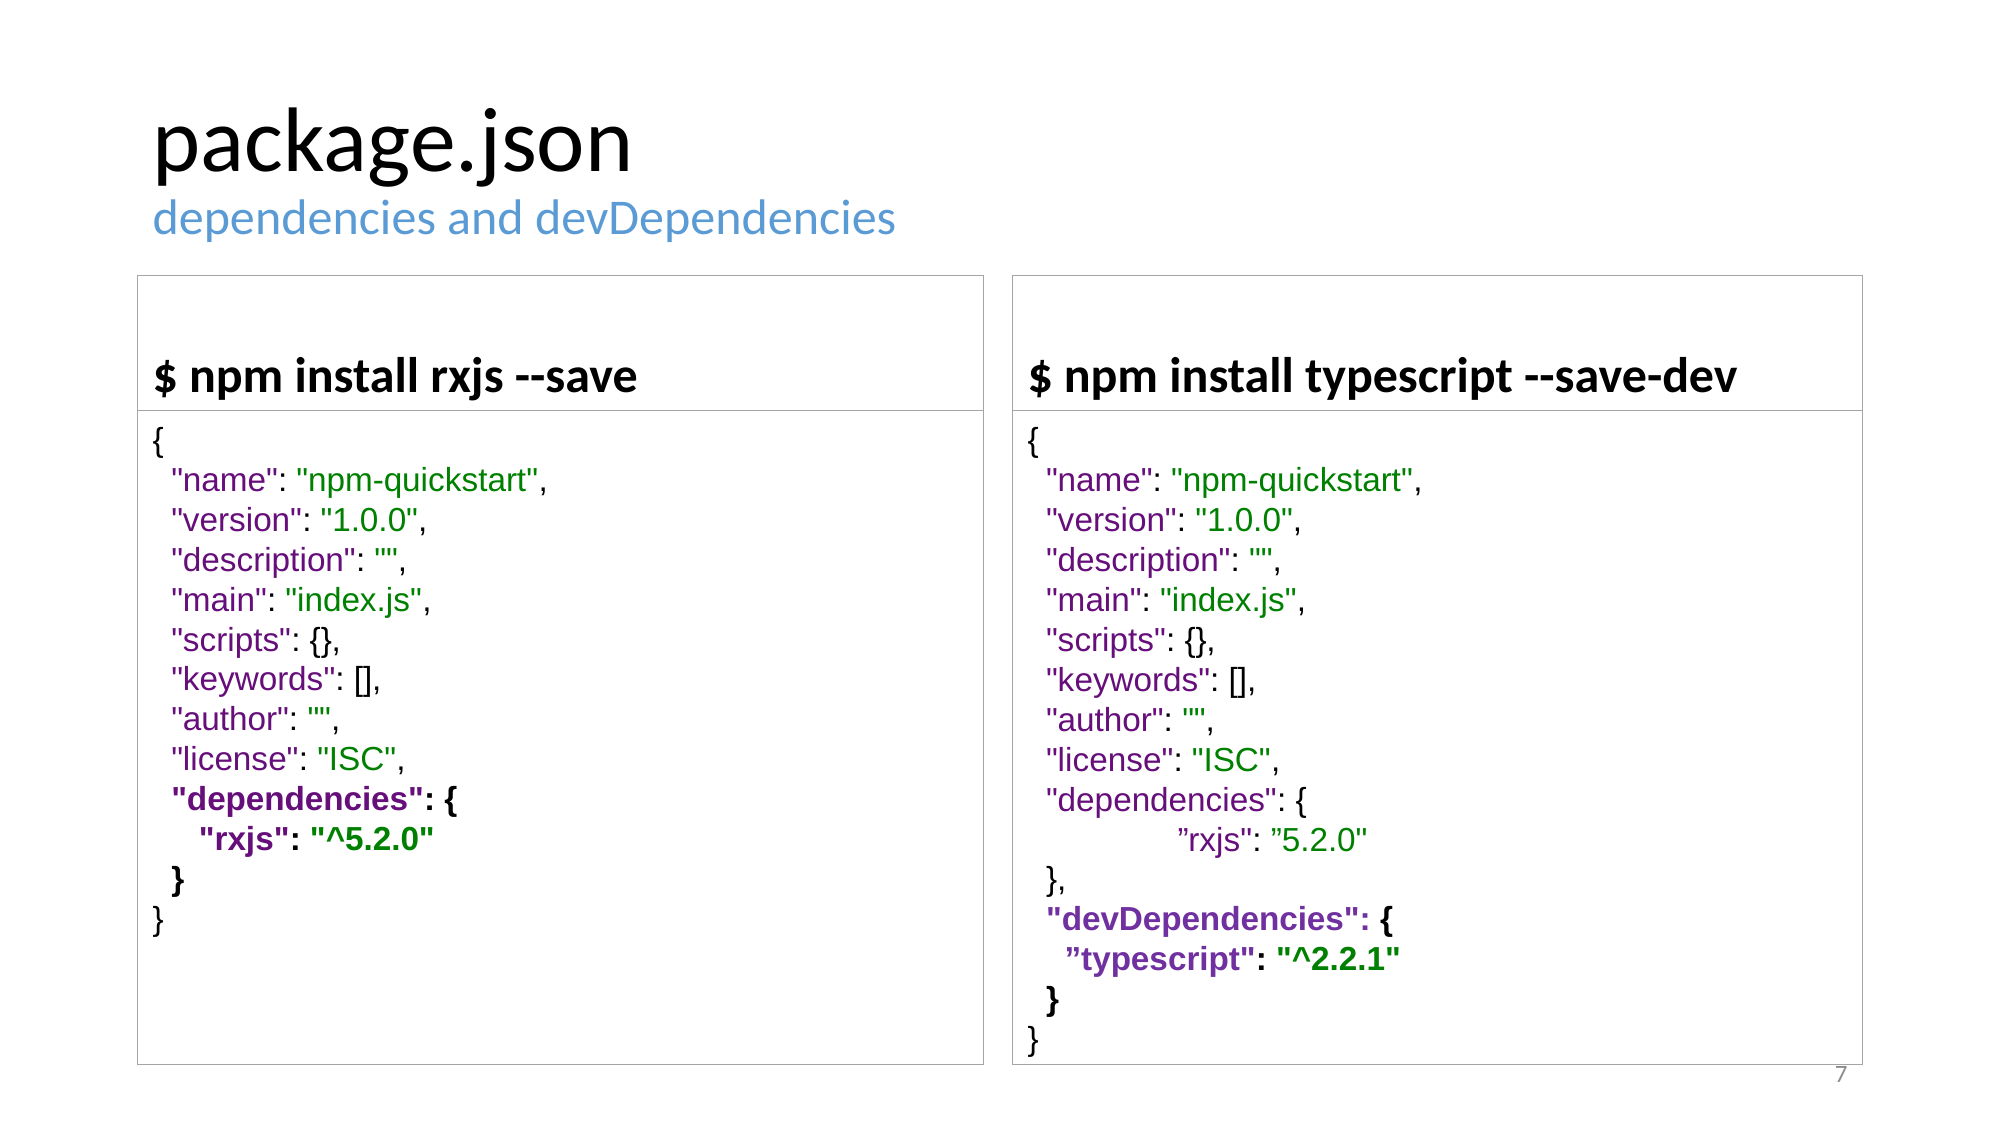

# package.json dependencies and devDependencies
$ npm install rxjs --save
$ npm install typescript --save-dev
{
  "name": "npm-quickstart",
  "version": "1.0.0",
  "description": "",
  "main": "index.js",
  "scripts": {},
  "keywords": [],
  "author": "",
  "license": "ISC",
  "dependencies": {
 	”rxjs": ”5.2.0"
  },
  "devDependencies": {
    ”typescript": "^2.2.1"
  }
}
{
  "name": "npm-quickstart",
  "version": "1.0.0",
  "description": "",
  "main": "index.js",
  "scripts": {},
  "keywords": [],
  "author": "",
  "license": "ISC",
  "dependencies": {
     "rxjs": "^5.2.0"
  }
}
7